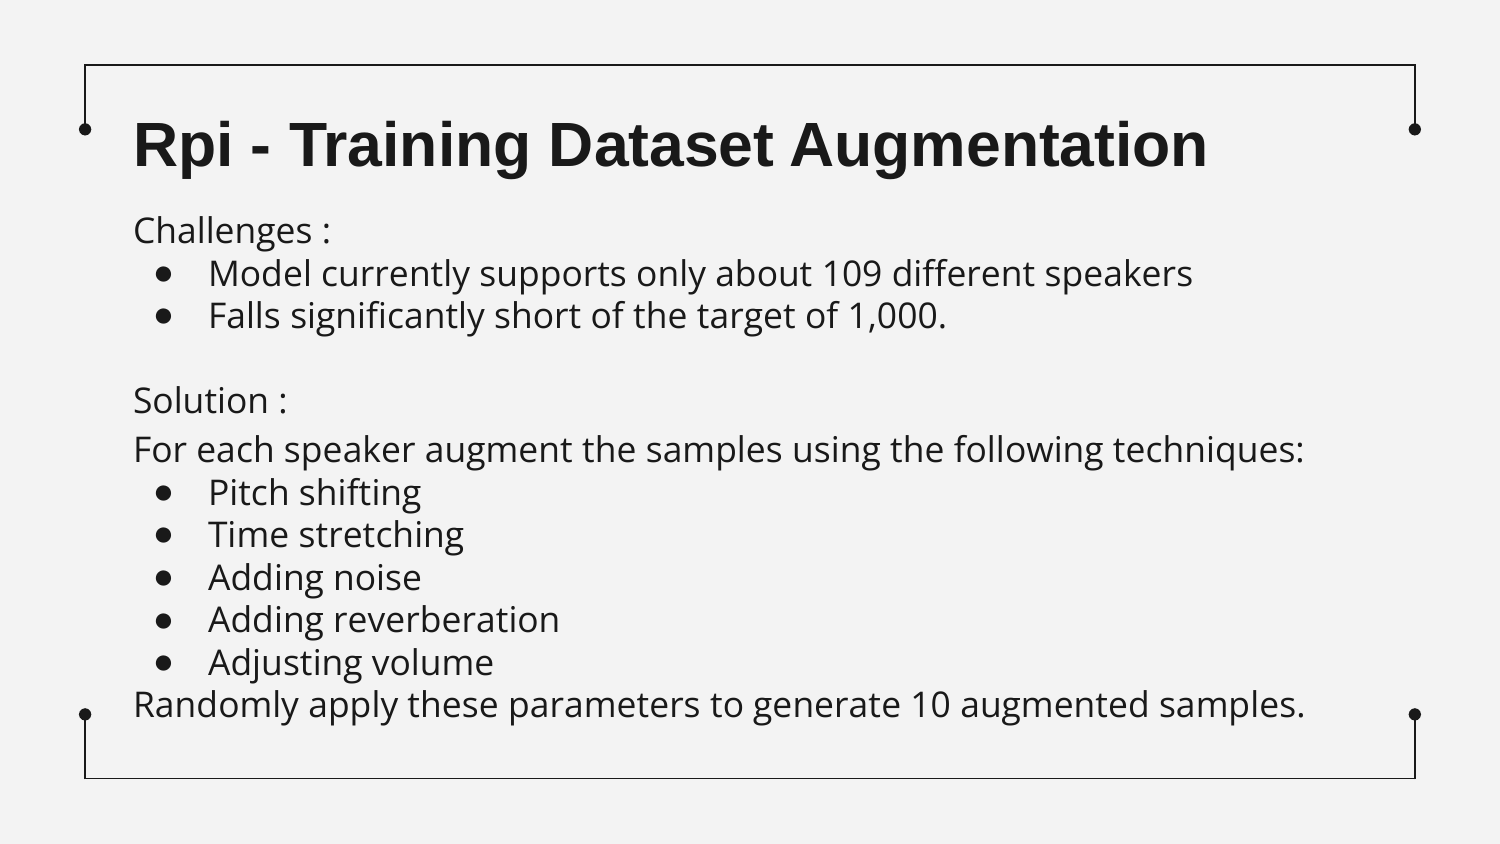

# Rpi - Training Dataset Augmentation
Challenges :
Model currently supports only about 109 different speakers
Falls significantly short of the target of 1,000.

Solution :
For each speaker augment the samples using the following techniques:
Pitch shifting
Time stretching
Adding noise
Adding reverberation
Adjusting volume
Randomly apply these parameters to generate 10 augmented samples.